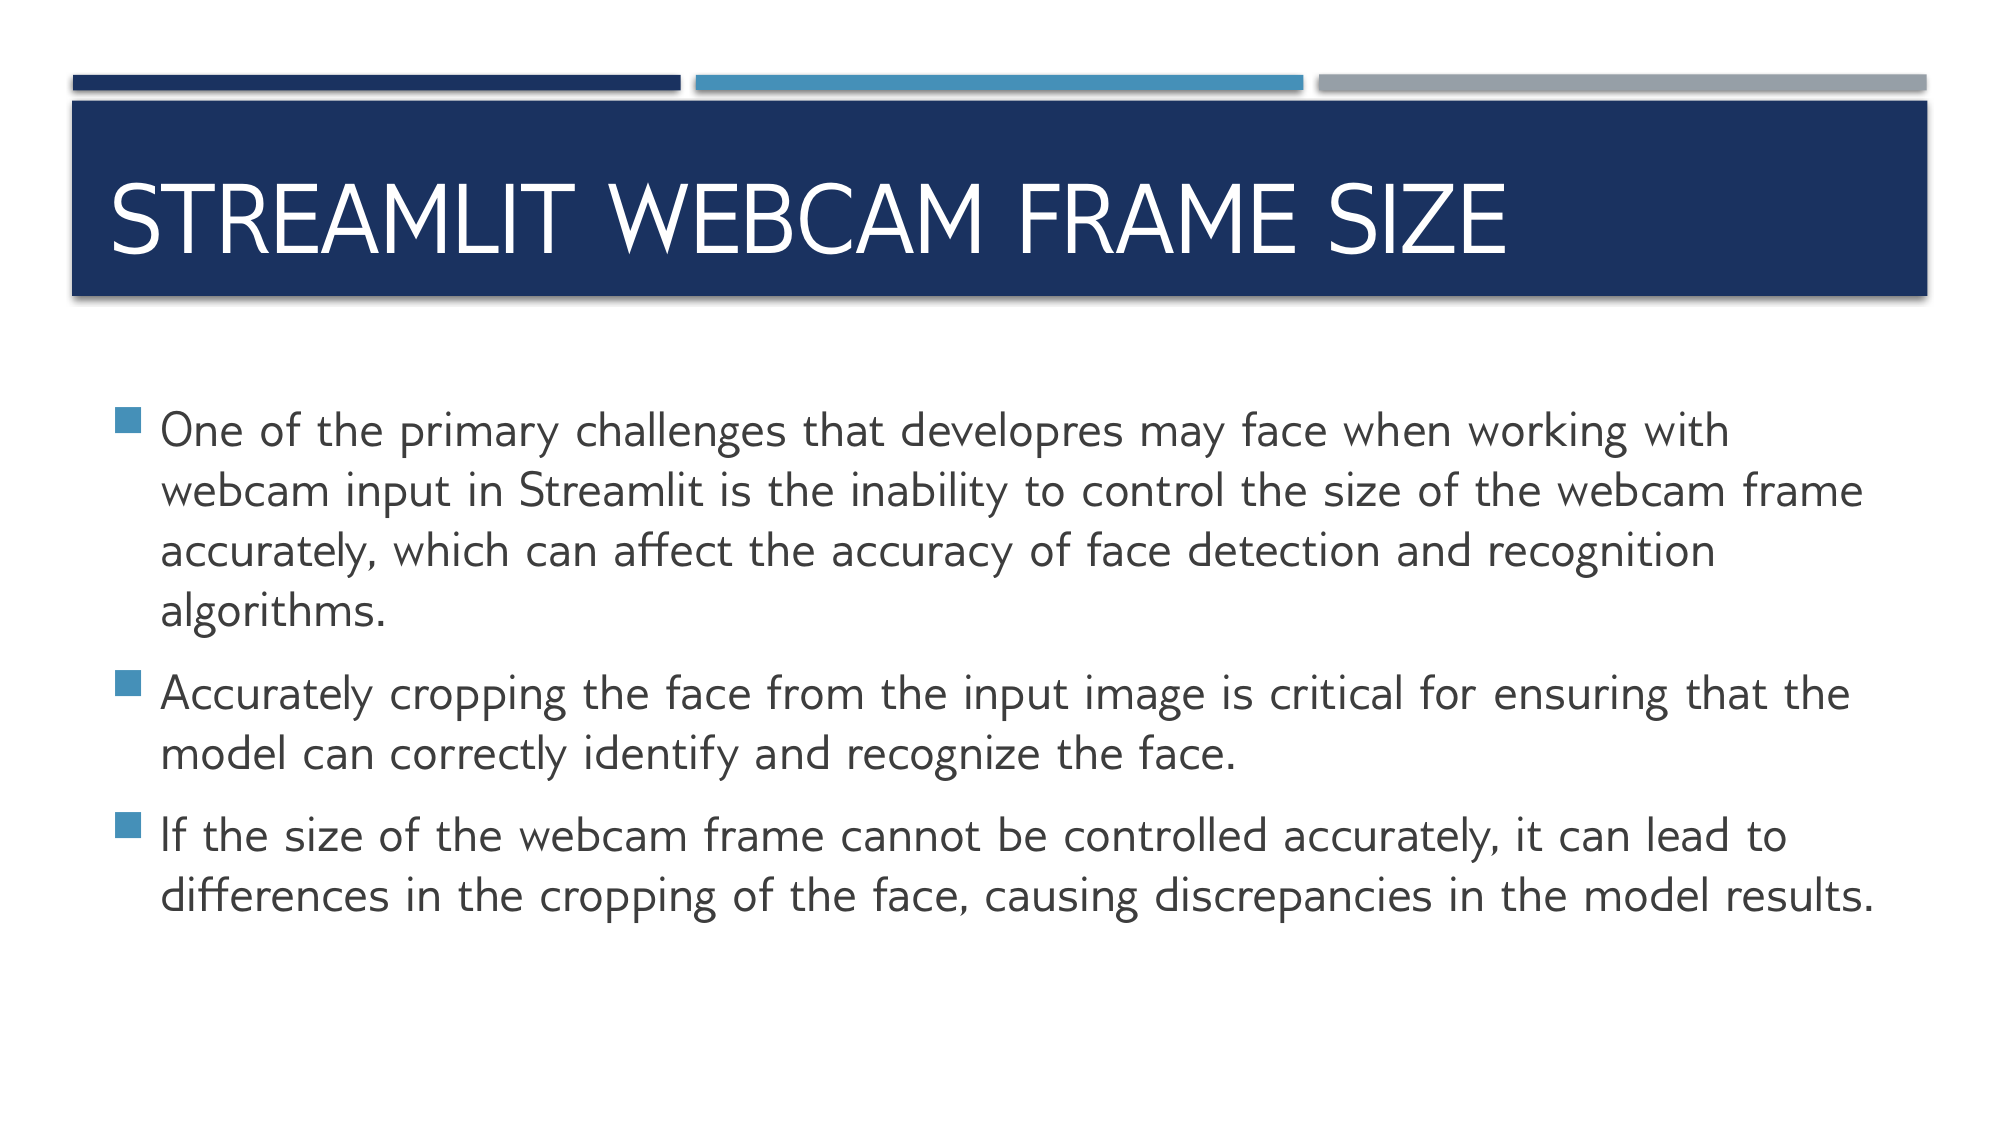

# Streamlit webcam frame size
One of the primary challenges that developres may face when working with webcam input in Streamlit is the inability to control the size of the webcam frame accurately, which can affect the accuracy of face detection and recognition algorithms.
Accurately cropping the face from the input image is critical for ensuring that the model can correctly identify and recognize the face.
If the size of the webcam frame cannot be controlled accurately, it can lead to differences in the cropping of the face, causing discrepancies in the model results.